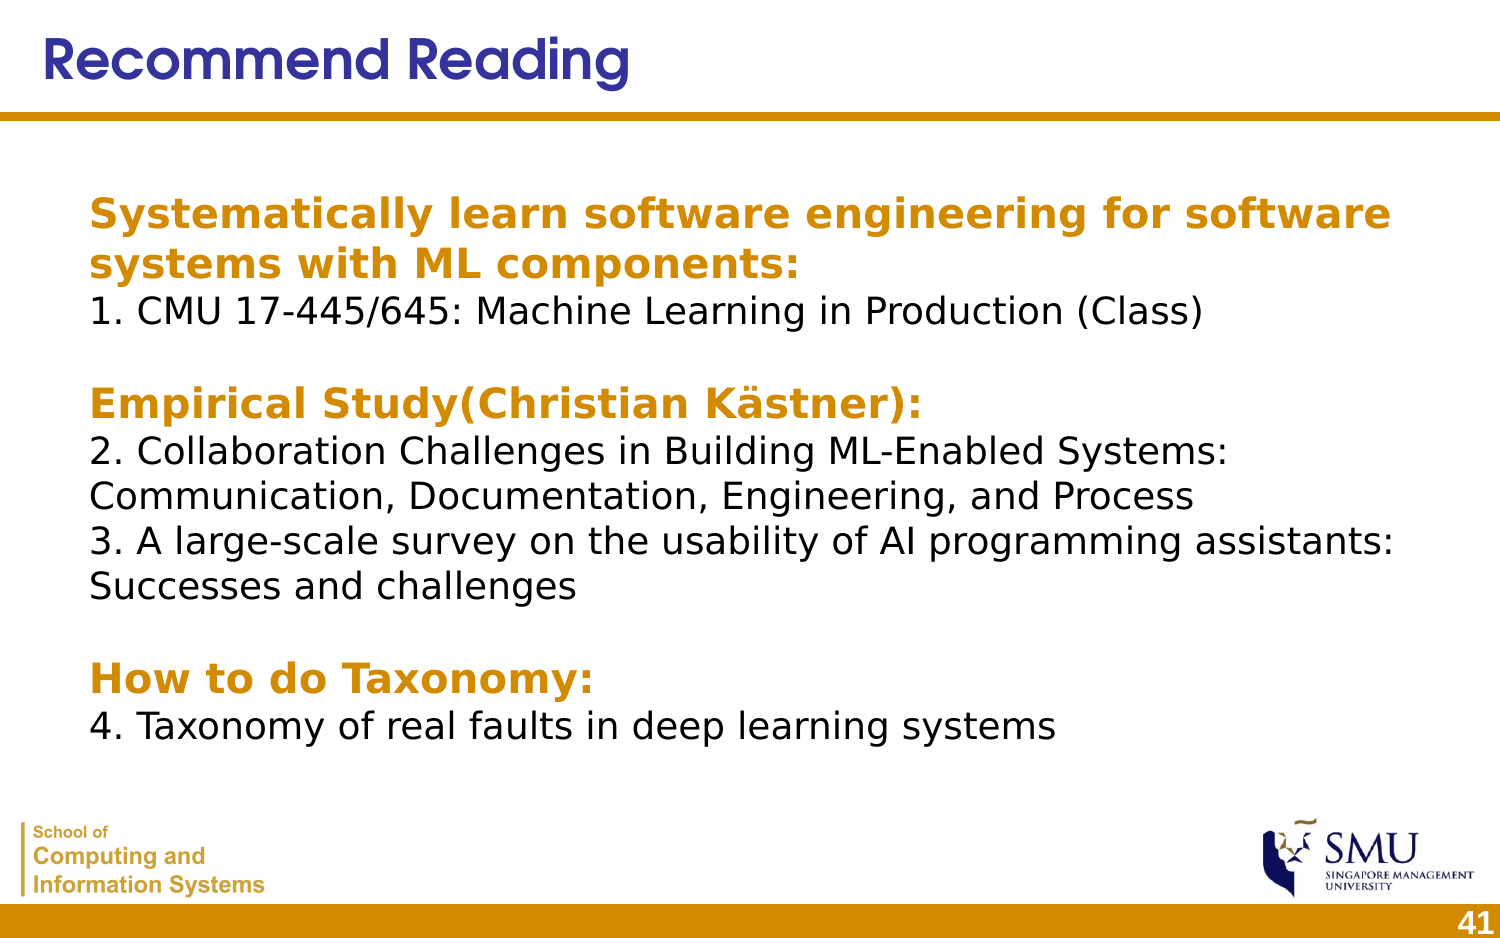

# Recommend Reading
Systematically learn software engineering for software systems with ML components:
1. CMU 17-445/645: Machine Learning in Production (Class)

Empirical Study(Christian Kästner):
2. Collaboration Challenges in Building ML-Enabled Systems:
Communication, Documentation, Engineering, and Process
3. A large-scale survey on the usability of AI programming assistants: Successes and challenges

How to do Taxonomy:
4. Taxonomy of real faults in deep learning systems
41